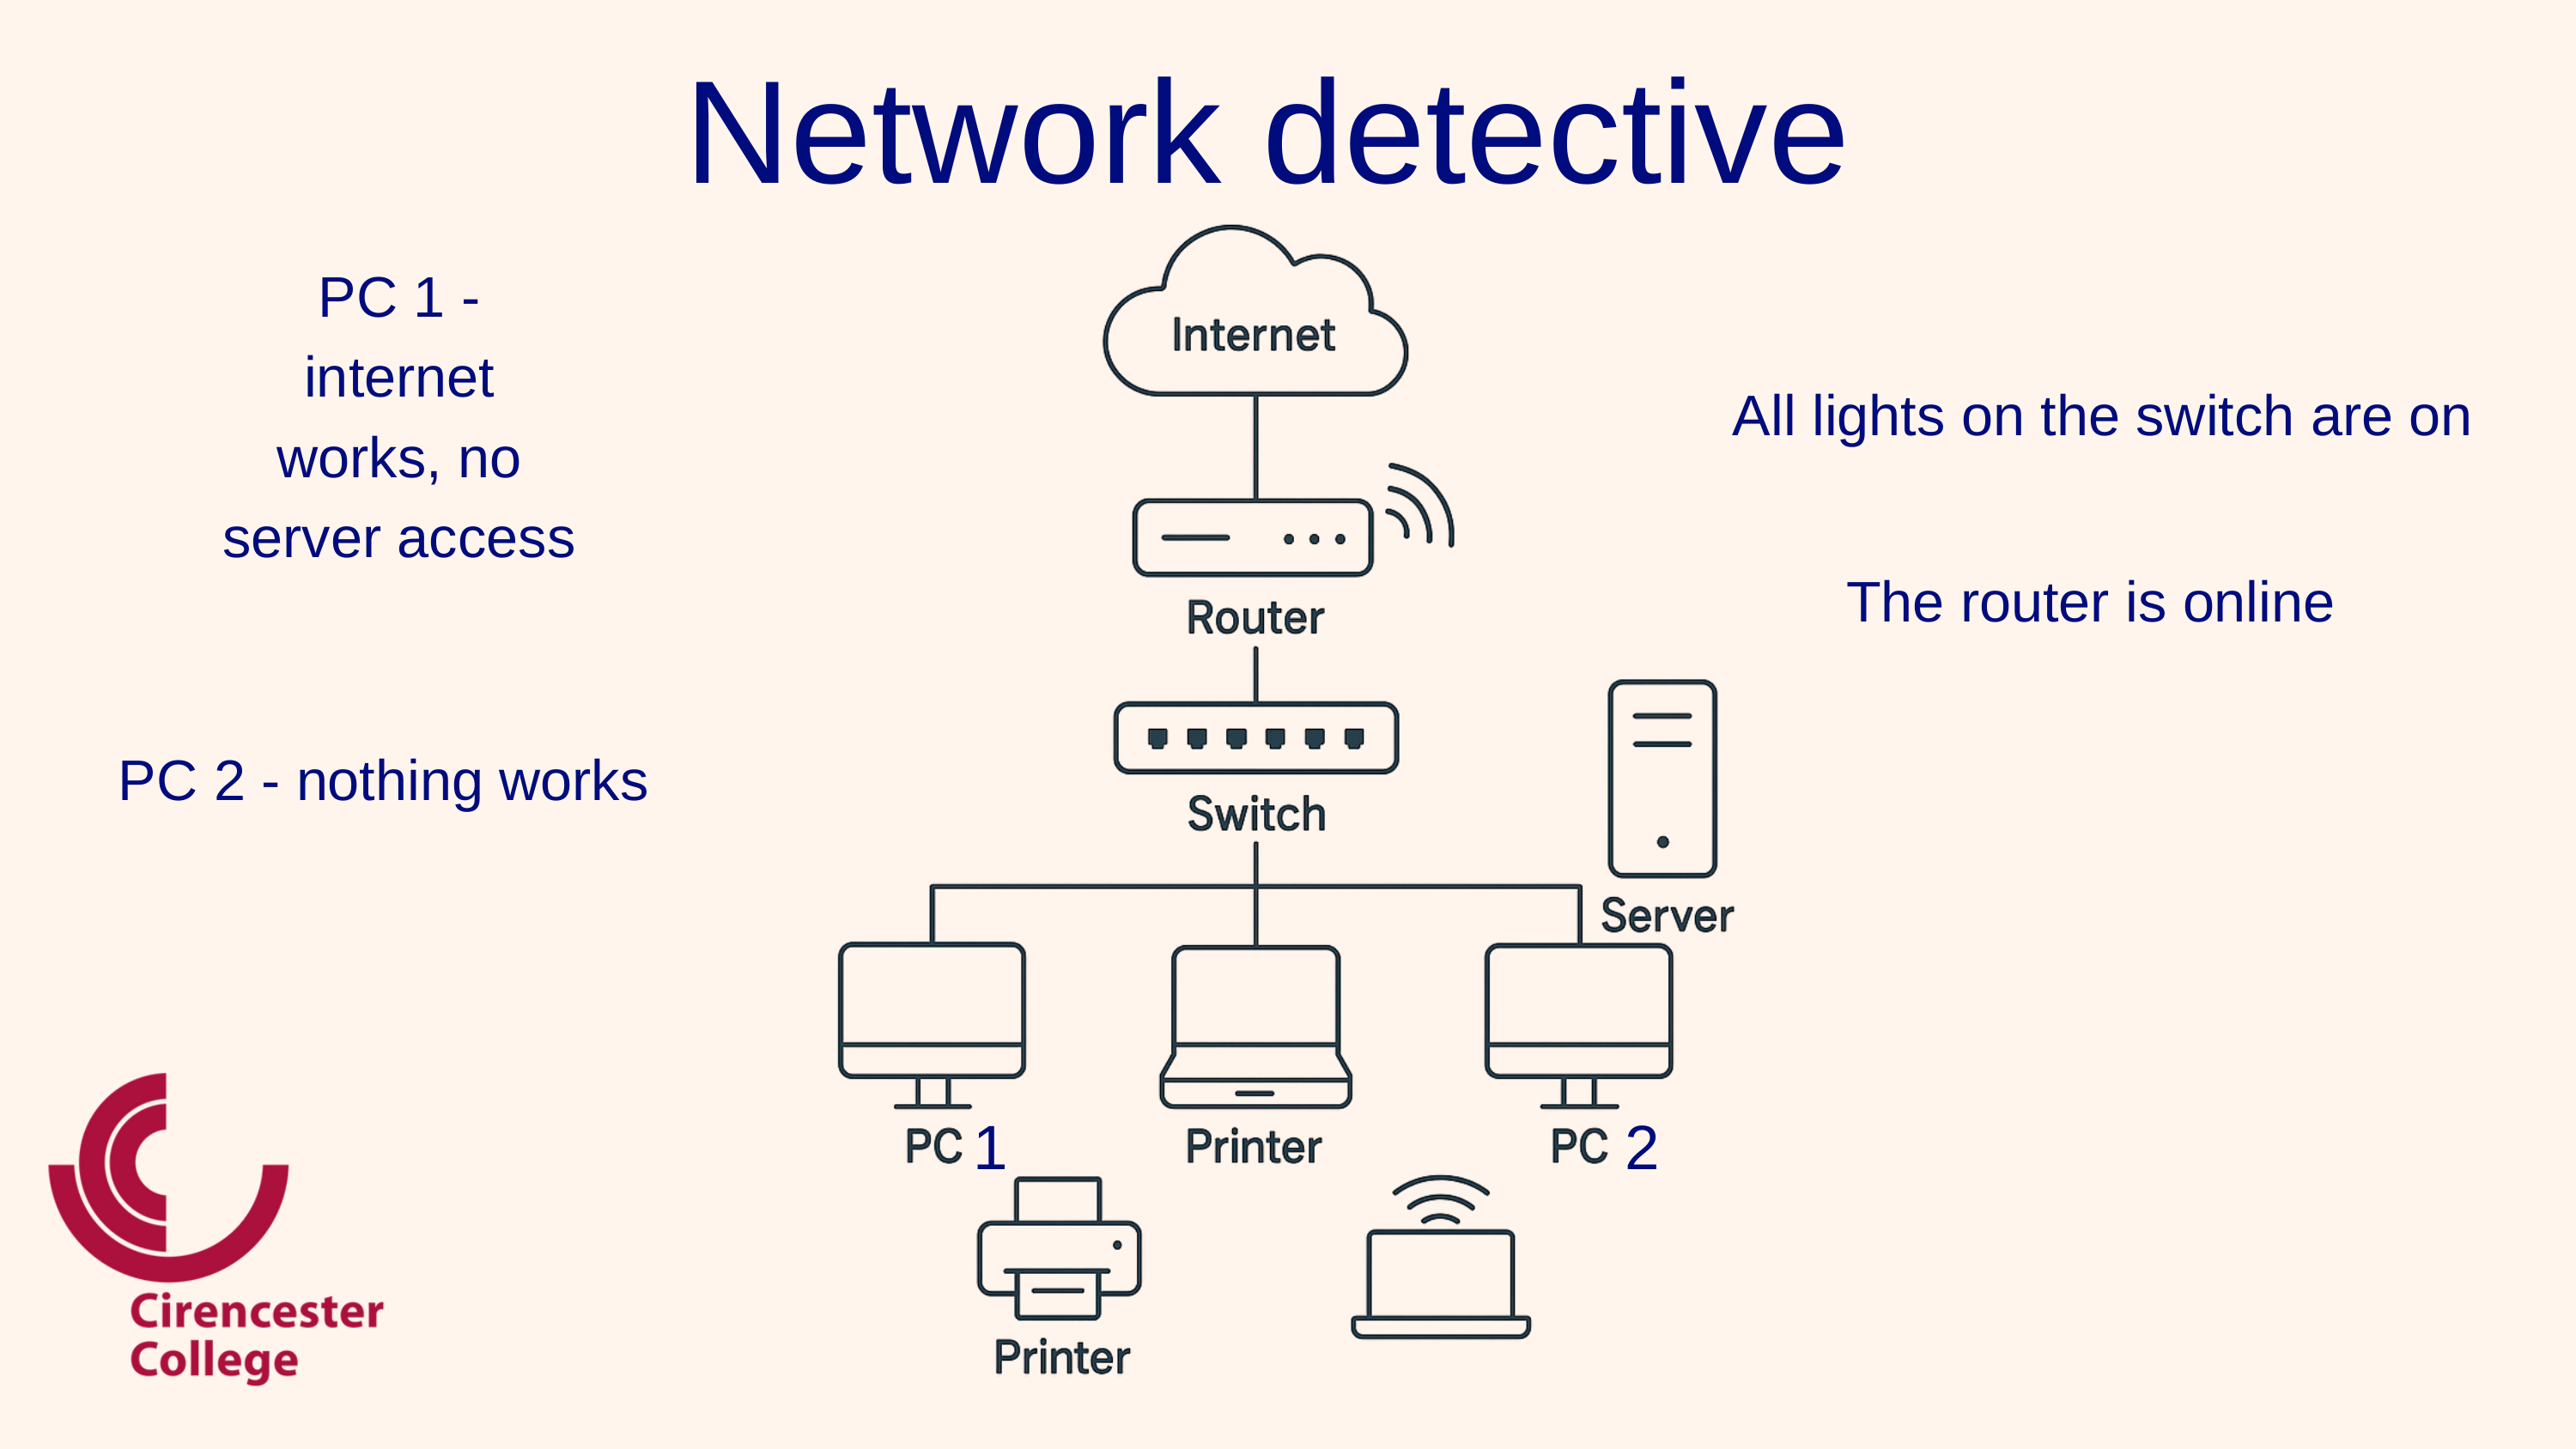

Network detective

PC 1 - internet works, no server access
All lights on the switch are on

The router is online
PC 2 - nothing works

1
2